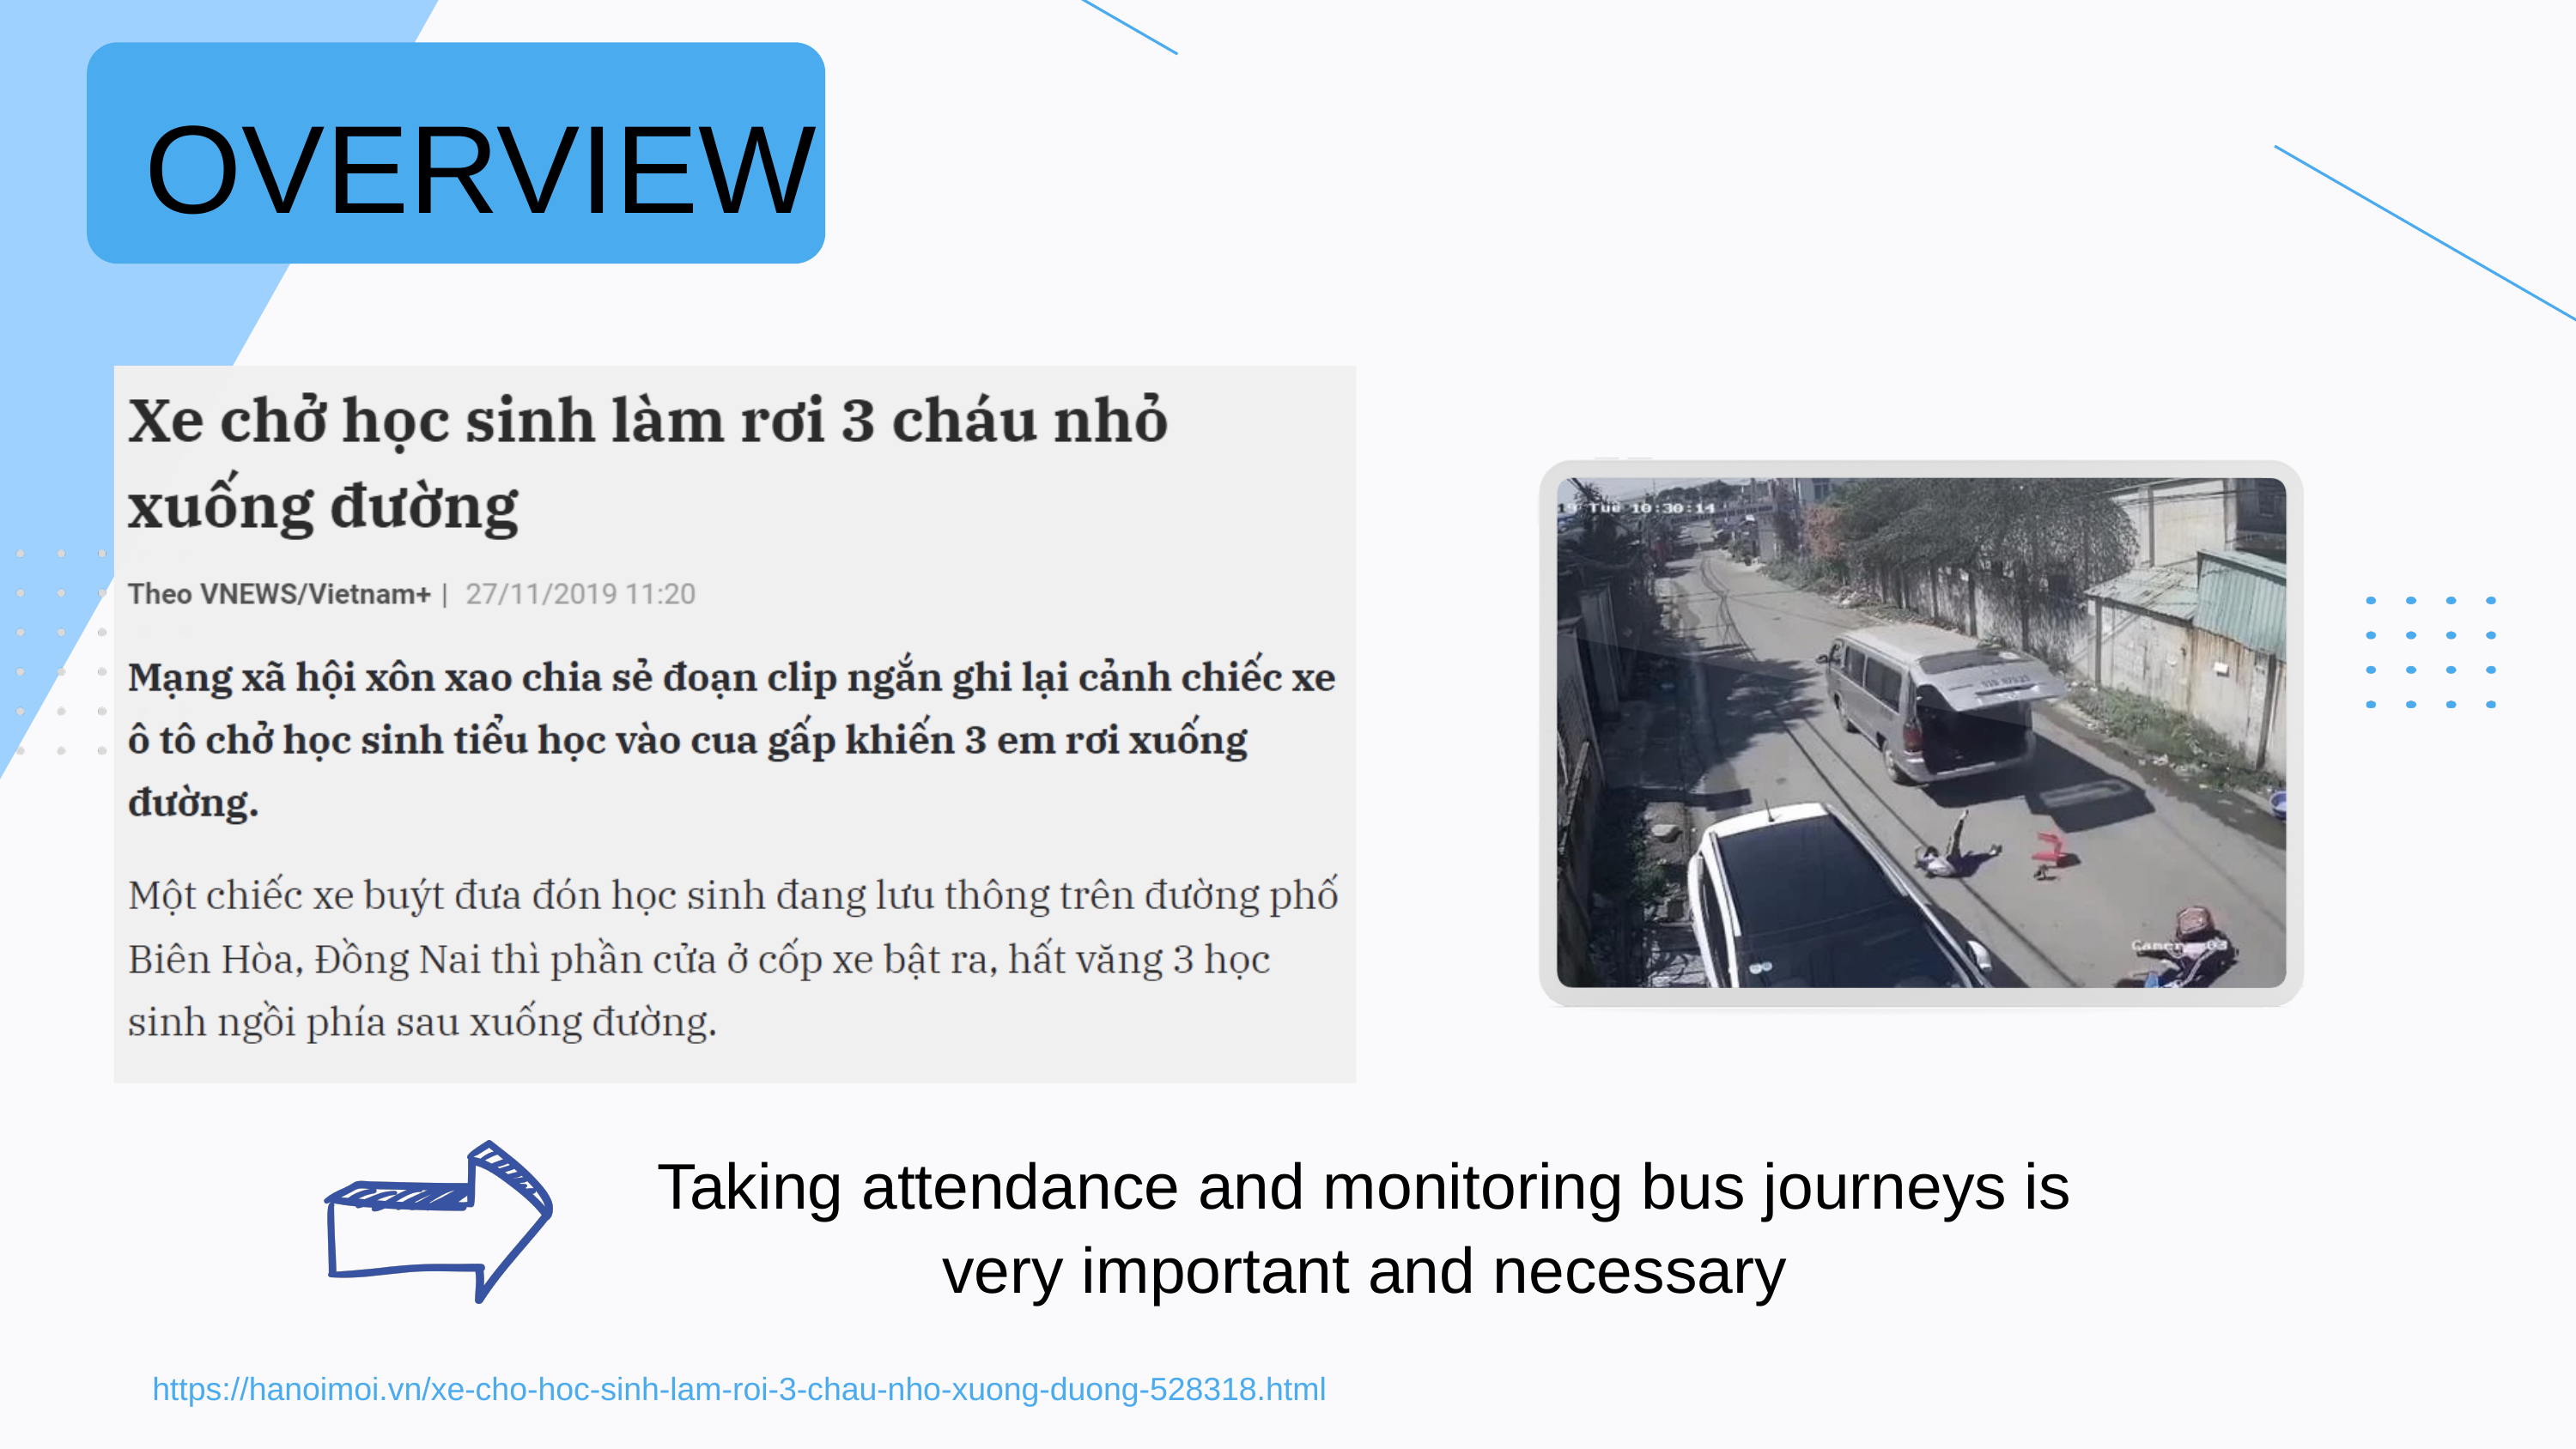

OVERVIEW

Taking attendance and monitoring bus journeys is very important and necessary

https://hanoimoi.vn/xe-cho-hoc-sinh-lam-roi-3-chau-nho-xuong-duong-528318.html